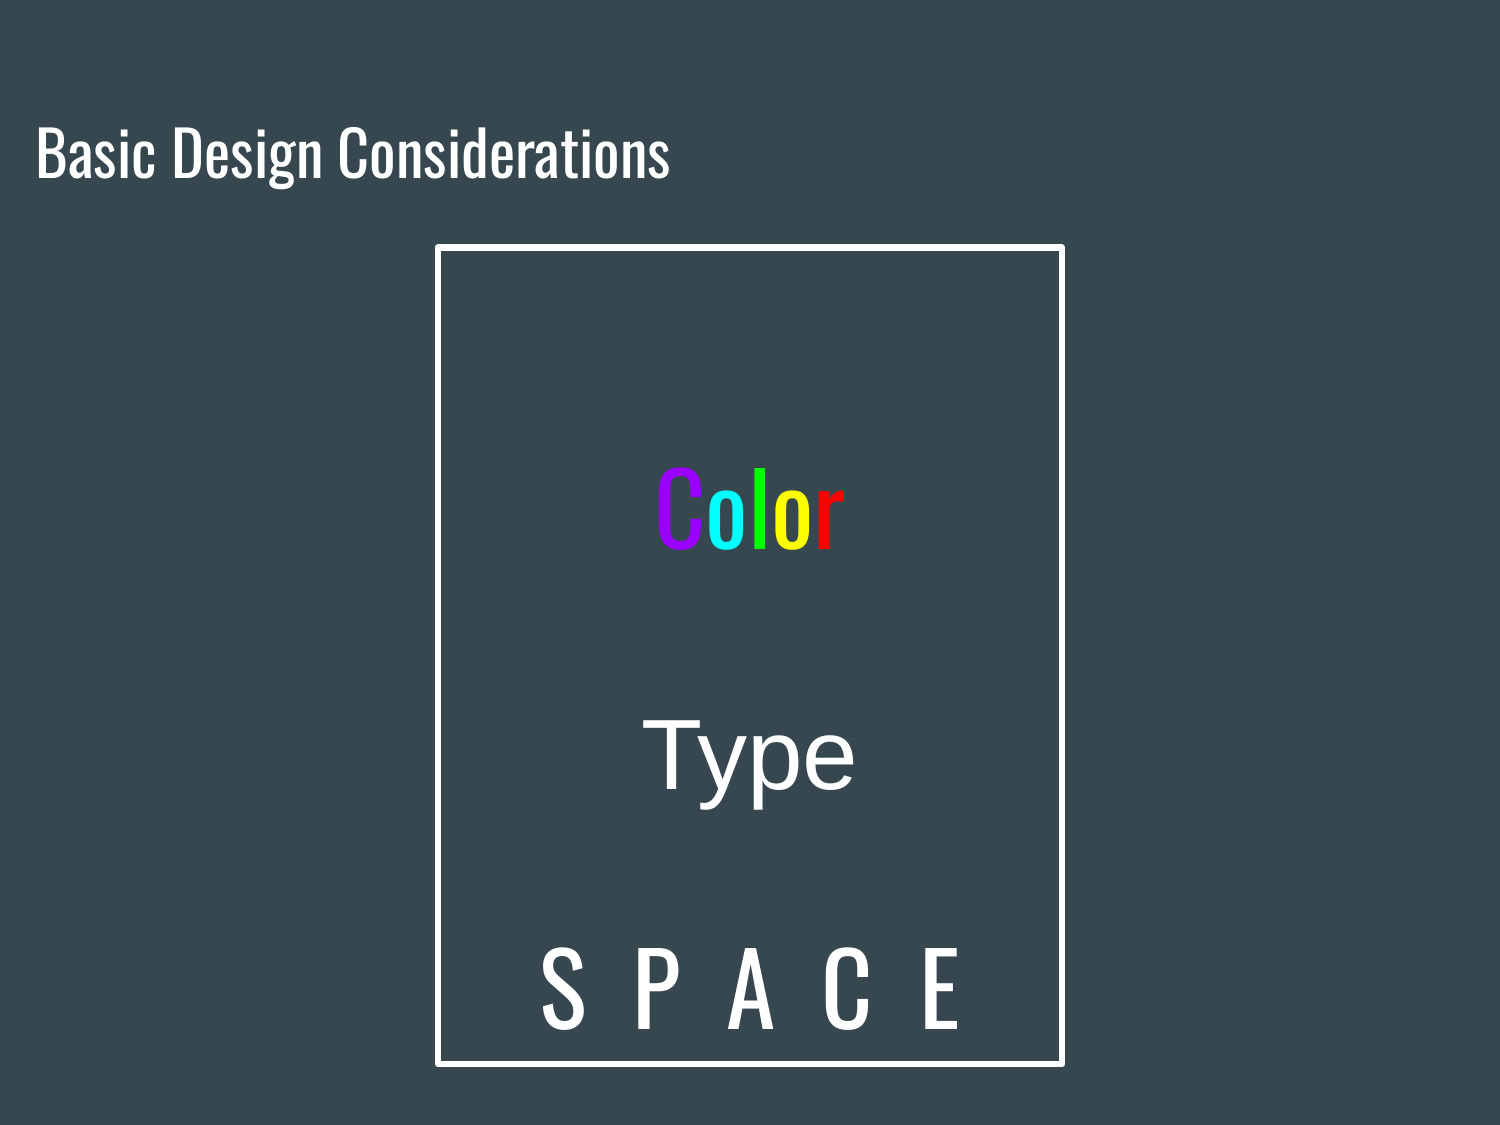

Basic Design Considerations
# Color
Type
S  P  A  C  E